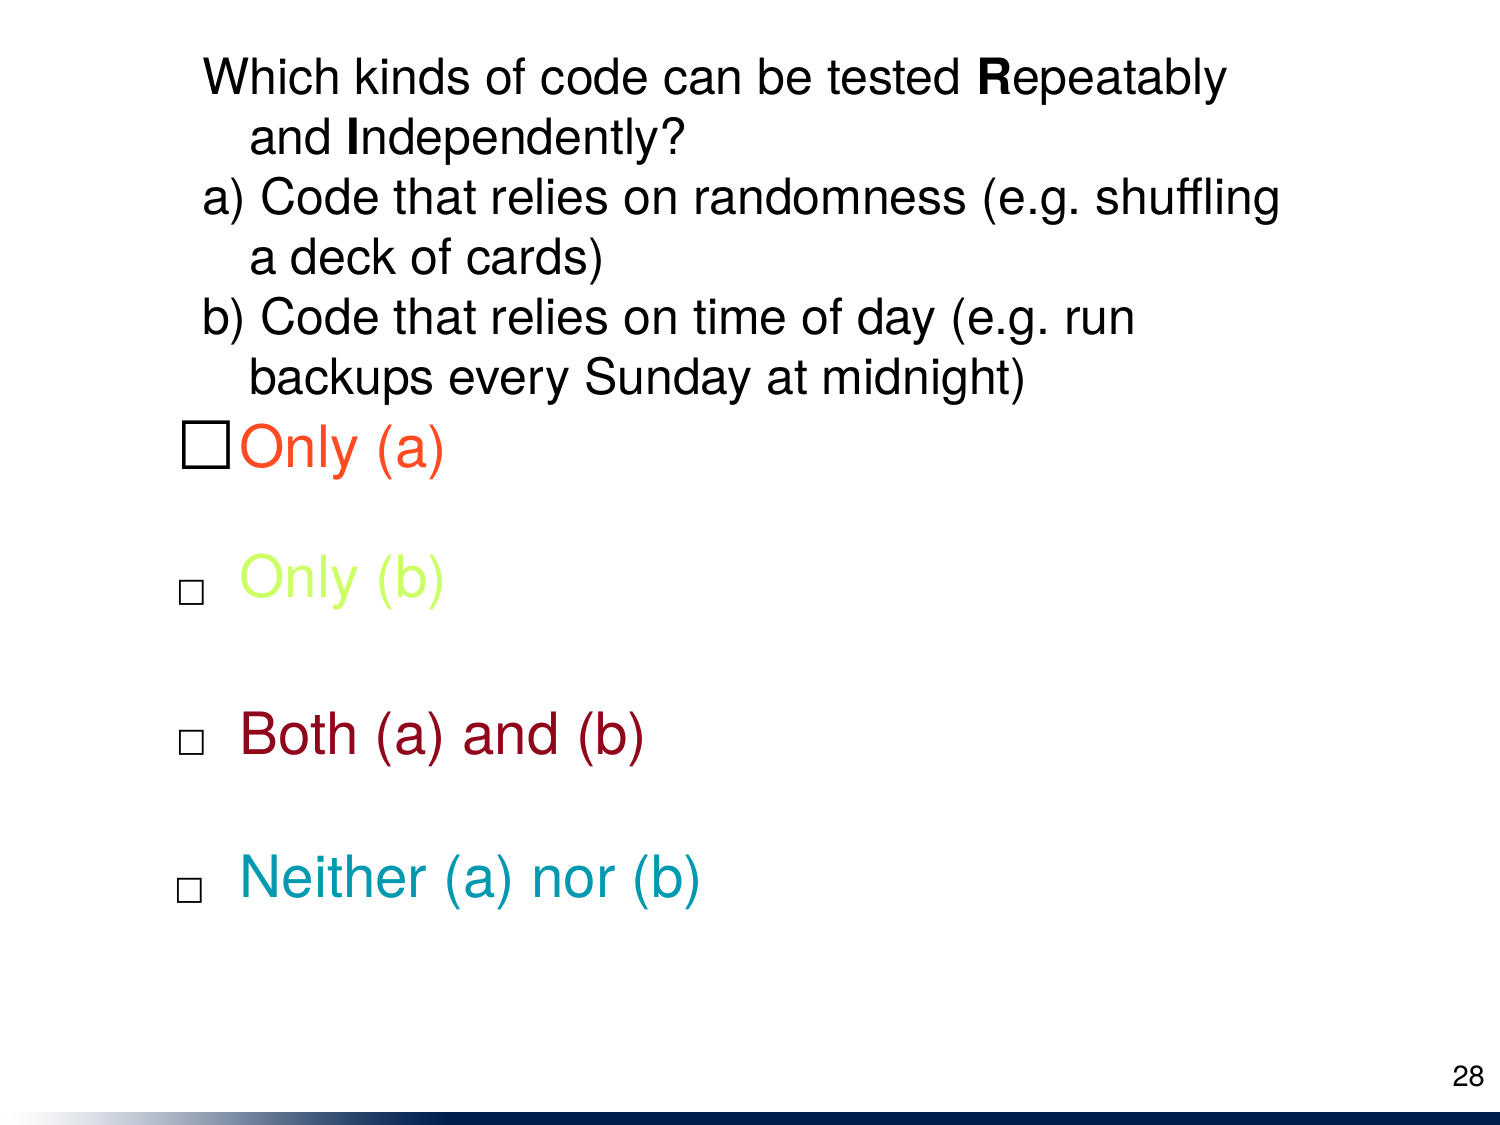

Which kinds of code can be tested Repeatably and Independently?
a) Code that relies on randomness (e.g. shuffling a deck of cards)
b) Code that relies on time of day (e.g. run backups every Sunday at midnight)
☐
Only (a)
Only (b)
☐
Both (a) and (b)
☐
Neither (a) nor (b)
☐
28